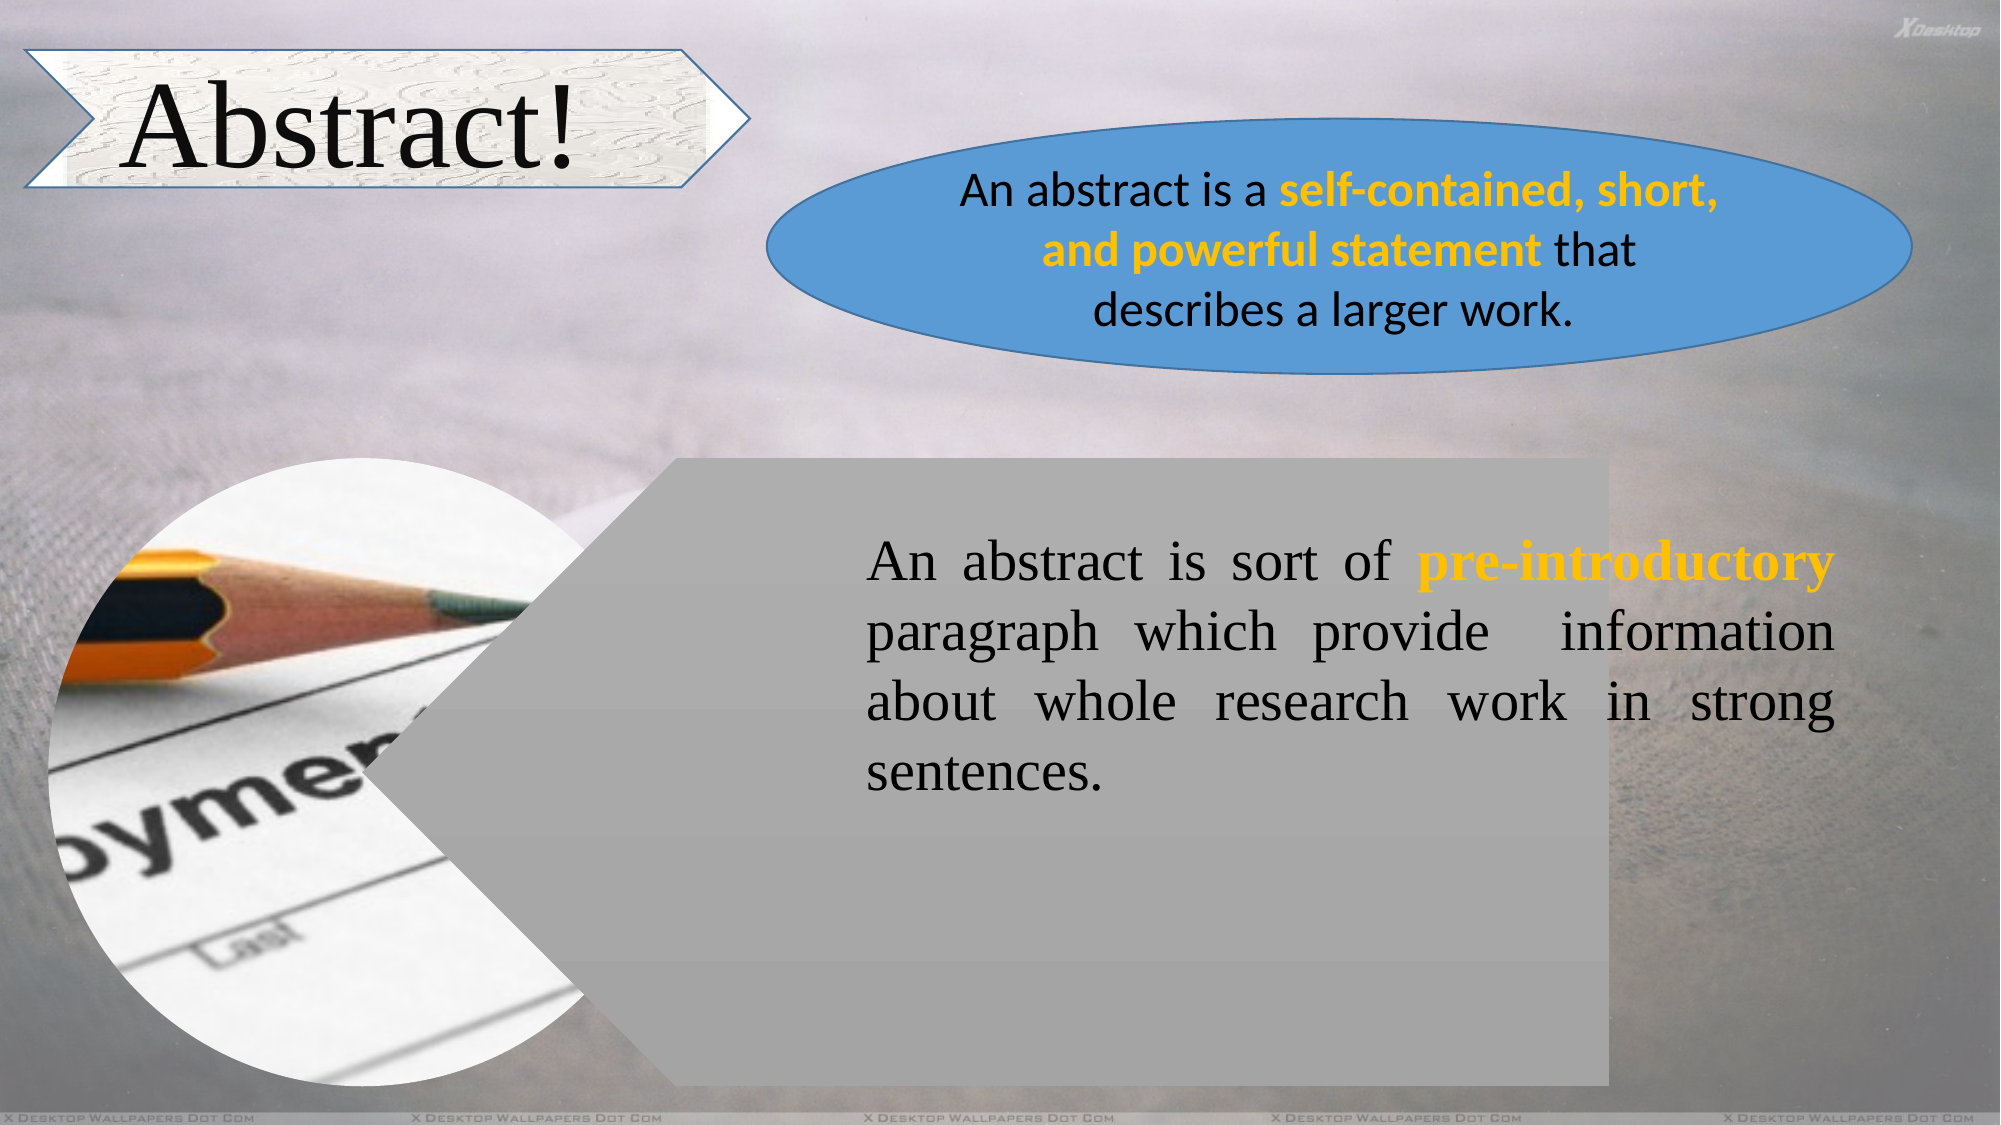

Abstract!

An abstract is a self-contained, short, and powerful statement that describes a larger work.

An abstract is sort of pre-introductory paragraph which provide  information about whole research work in strong sentences.